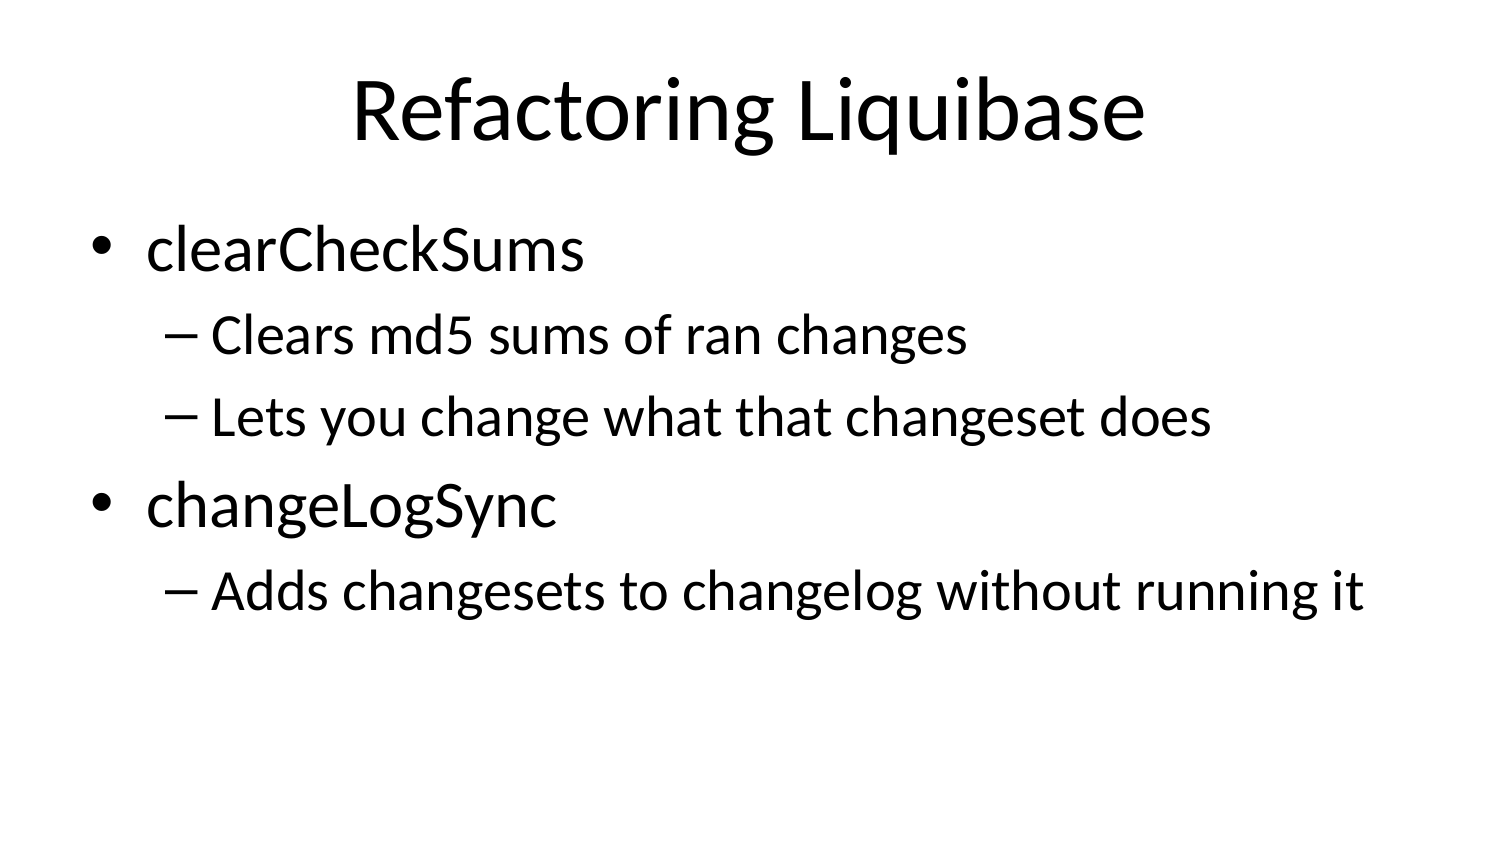

# Refactoring Liquibase
clearCheckSums
Clears md5 sums of ran changes
Lets you change what that changeset does
changeLogSync
Adds changesets to changelog without running it